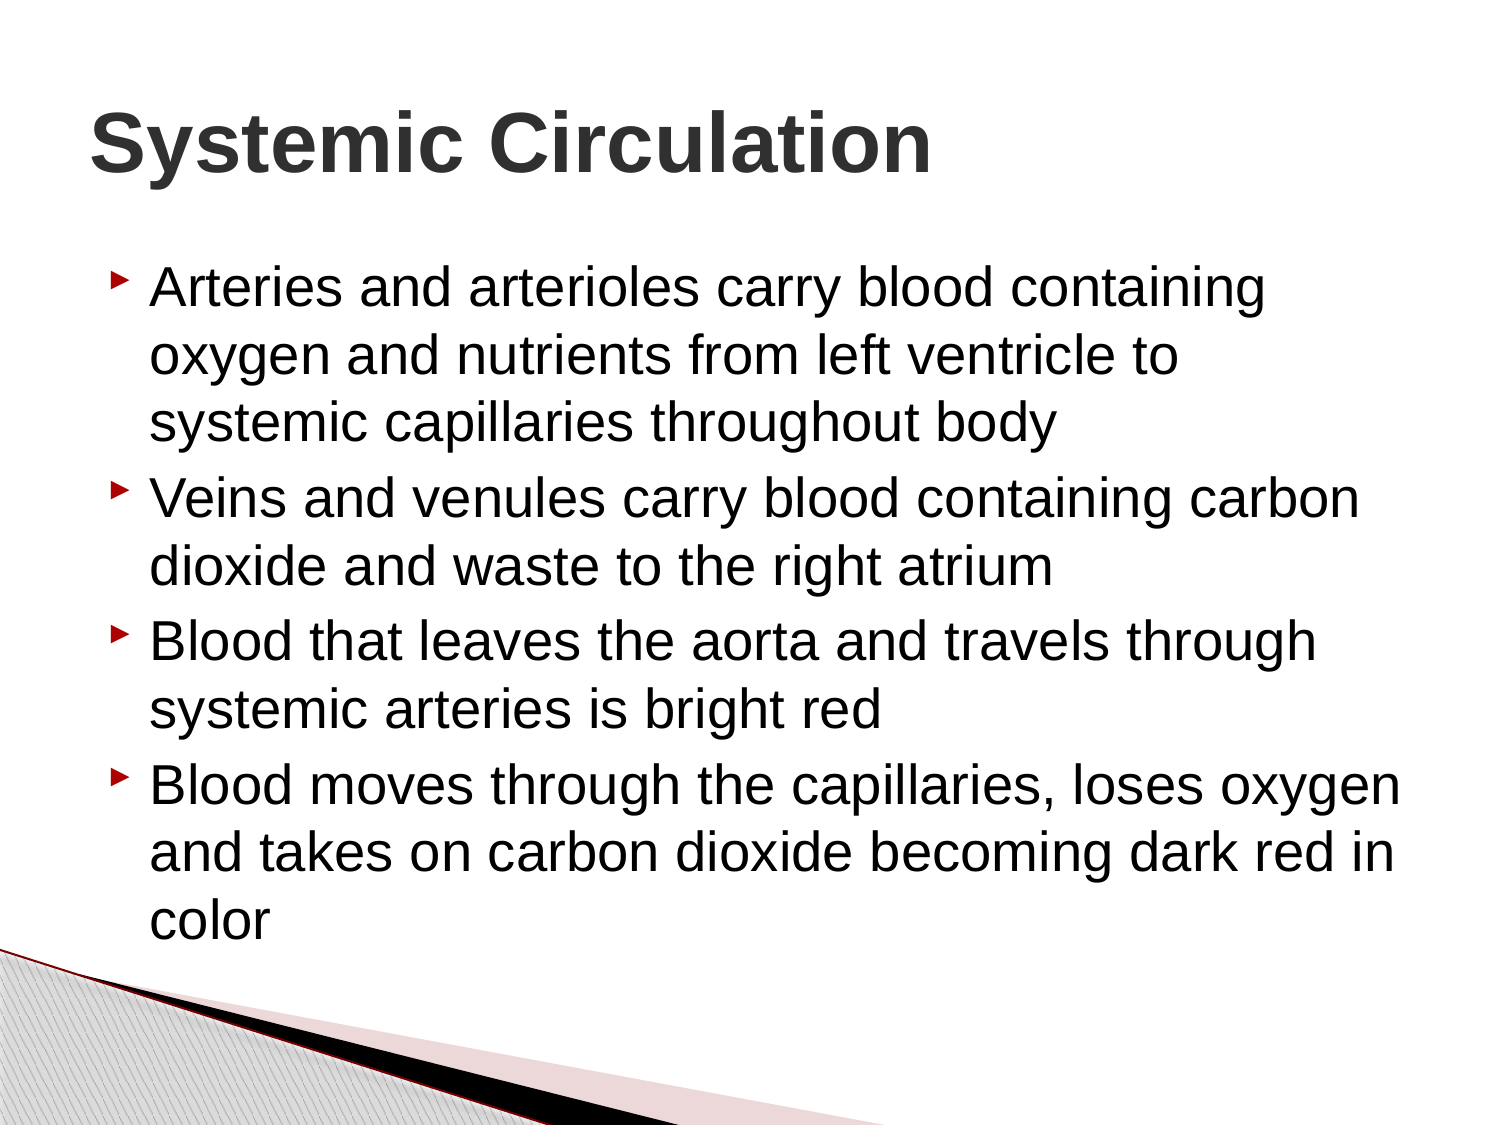

# Systemic Circulation
Arteries and arterioles carry blood containing oxygen and nutrients from left ventricle to systemic capillaries throughout body
Veins and venules carry blood containing carbon dioxide and waste to the right atrium
Blood that leaves the aorta and travels through systemic arteries is bright red
Blood moves through the capillaries, loses oxygen and takes on carbon dioxide becoming dark red in color